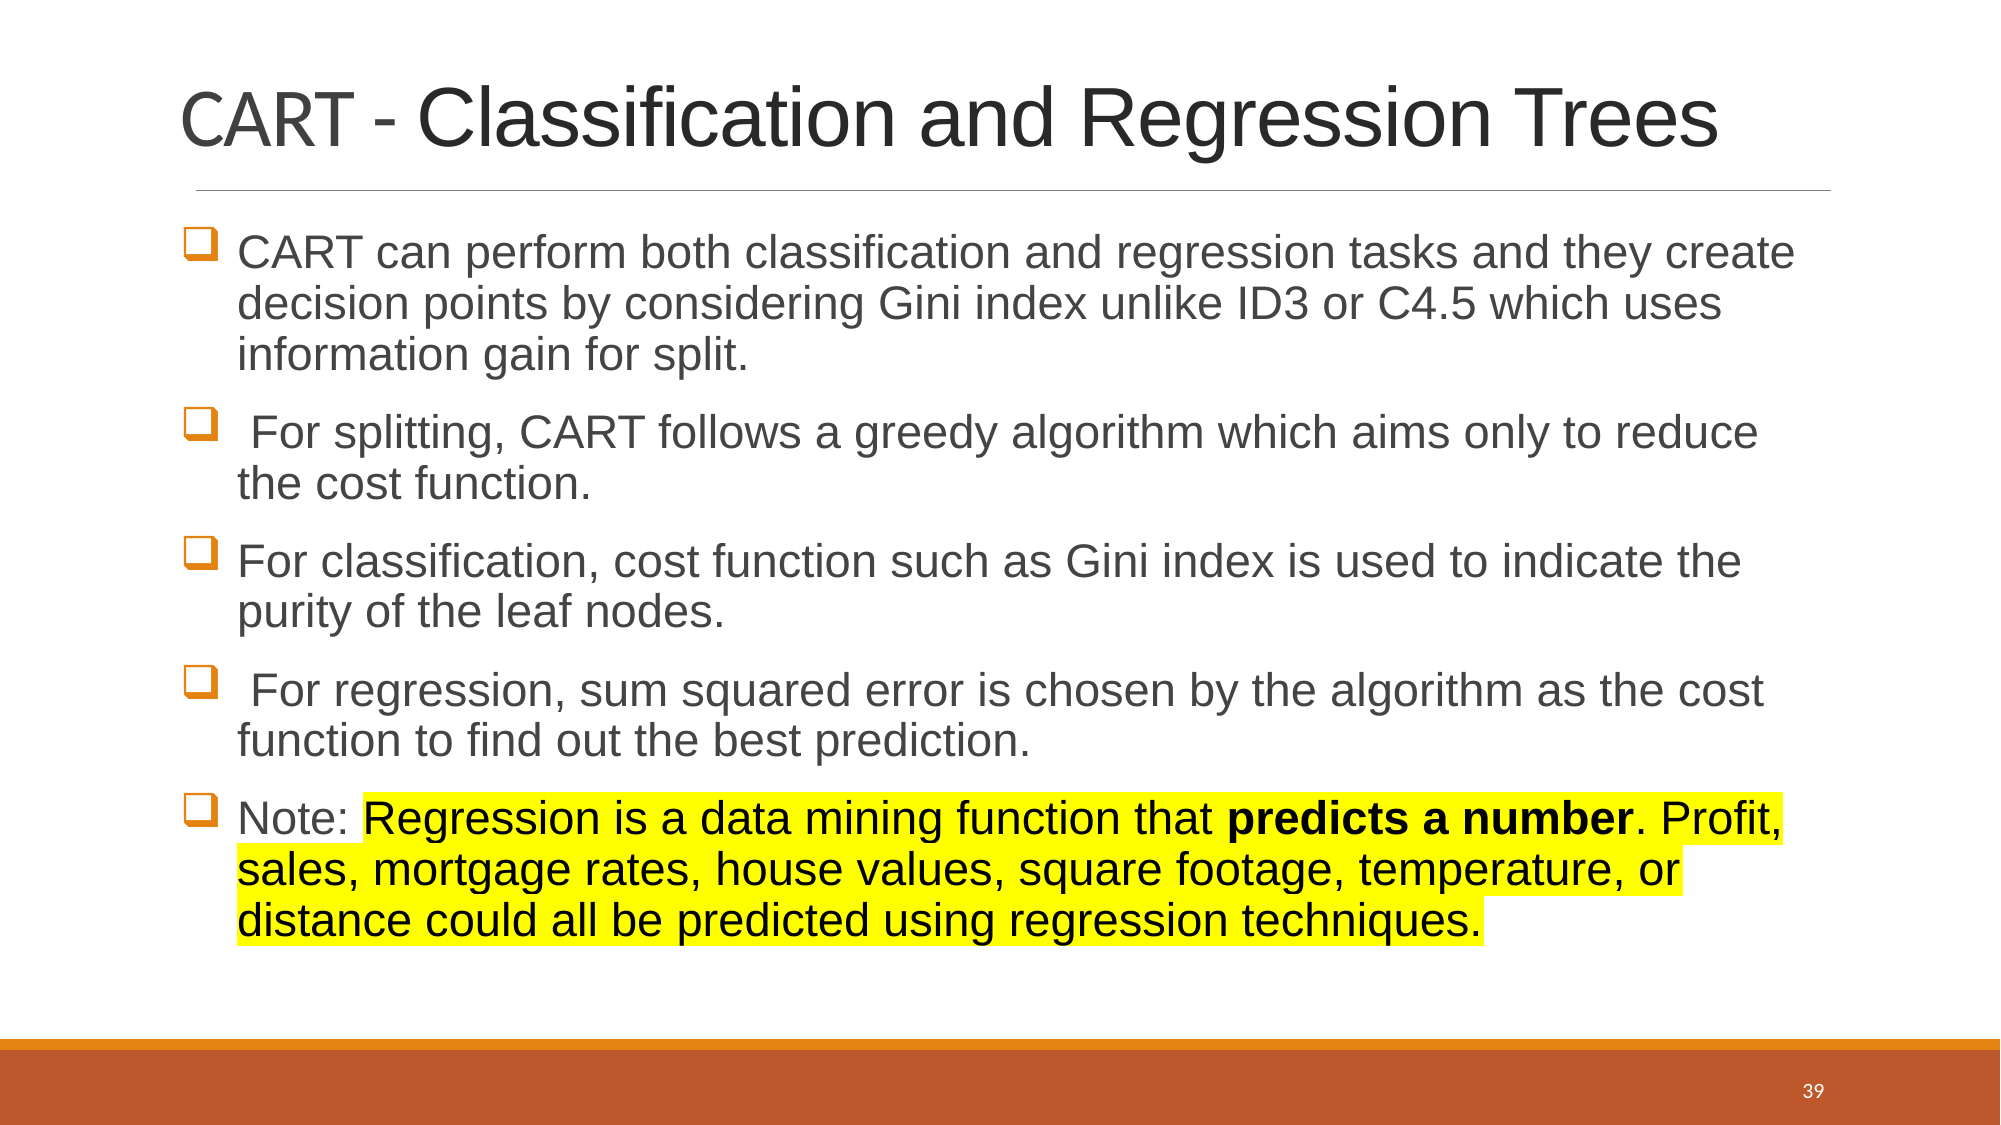

# CART - Classification and Regression Trees
CART can perform both classification and regression tasks and they create decision points by considering Gini index unlike ID3 or C4.5 which uses information gain for split.
 For splitting, CART follows a greedy algorithm which aims only to reduce the cost function.
For classification, cost function such as Gini index is used to indicate the purity of the leaf nodes.
 For regression, sum squared error is chosen by the algorithm as the cost function to find out the best prediction.
Note: Regression is a data mining function that predicts a number. Profit, sales, mortgage rates, house values, square footage, temperature, or distance could all be predicted using regression techniques.
39